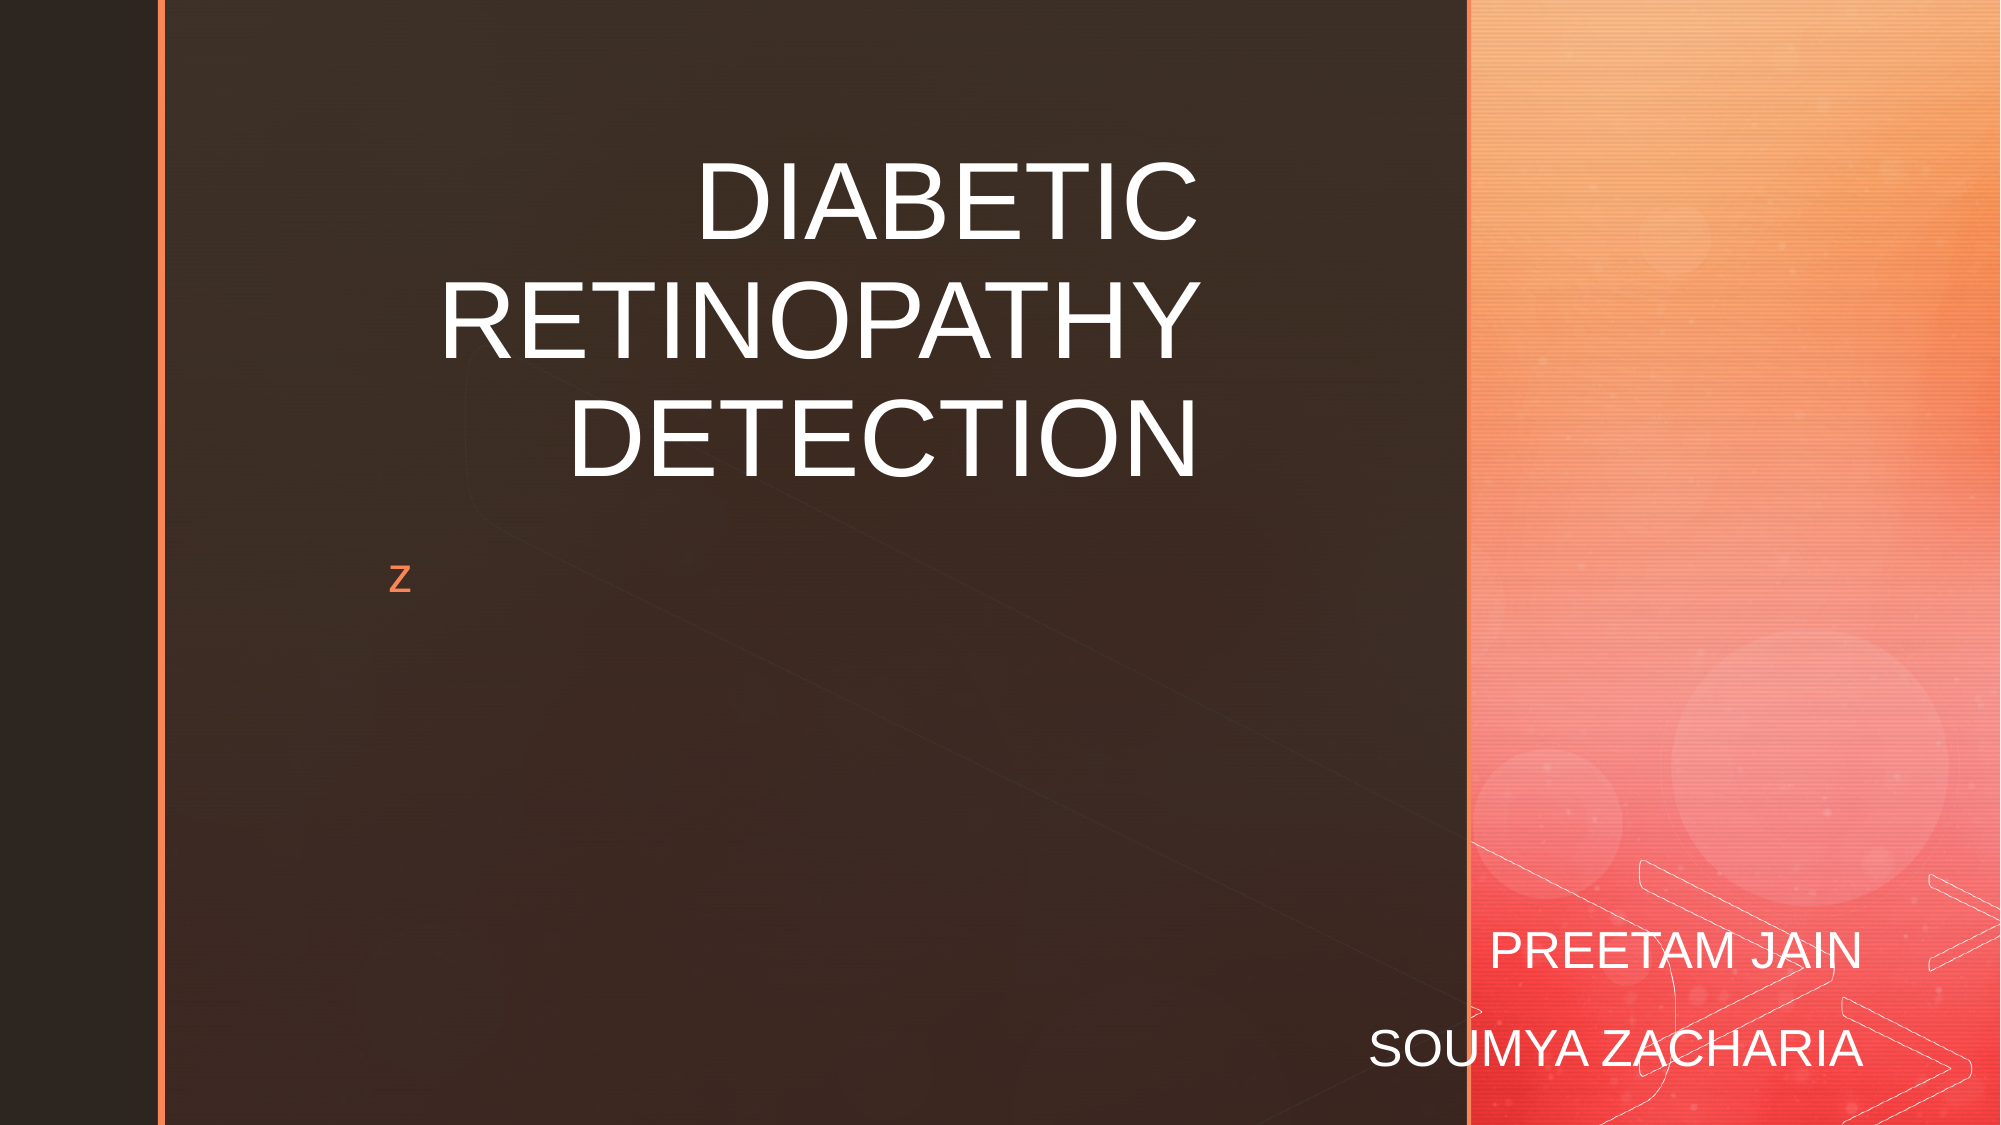

# DIABETIC RETINOPATHY DETECTION
PREETAM JAIN
SOUMYA ZACHARIA